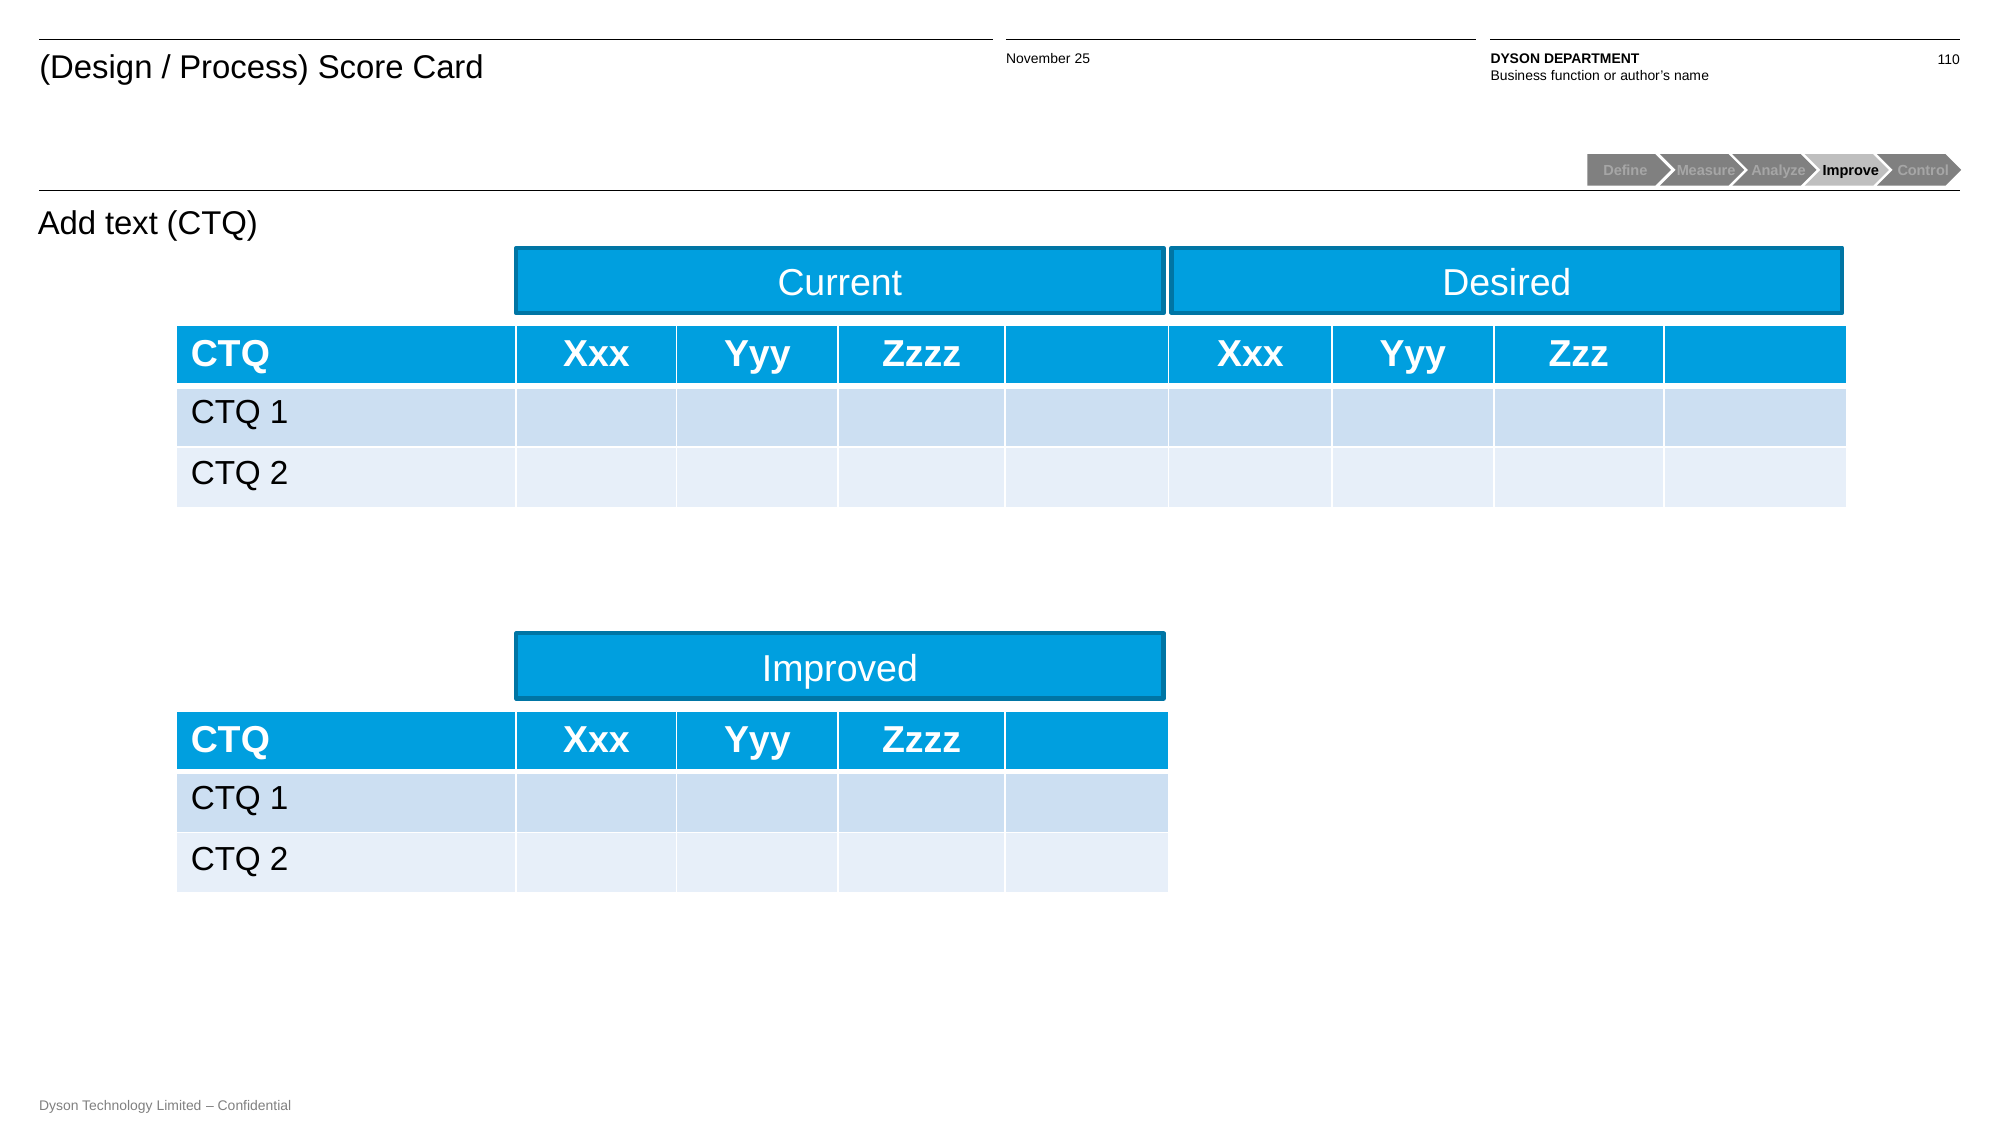

(Design / Process) Score Card
Define
  Measure
  Analyze
  Improve
  Control
Add text (CTQ)
Desired
Current
| CTQ | Xxx | Yyy | Zzzz |  | Xxx | Yyy | Zzz |  |
| --- | --- | --- | --- | --- | --- | --- | --- | --- |
| CTQ 1 |  |  |  |  |  |  |  |  |
| CTQ 2 |  |  |  |  |  |  |  |  |
Improved
| CTQ | Xxx | Yyy | Zzzz |  |
| --- | --- | --- | --- | --- |
| CTQ 1 |  |  |  |  |
| CTQ 2 |  |  |  |  |